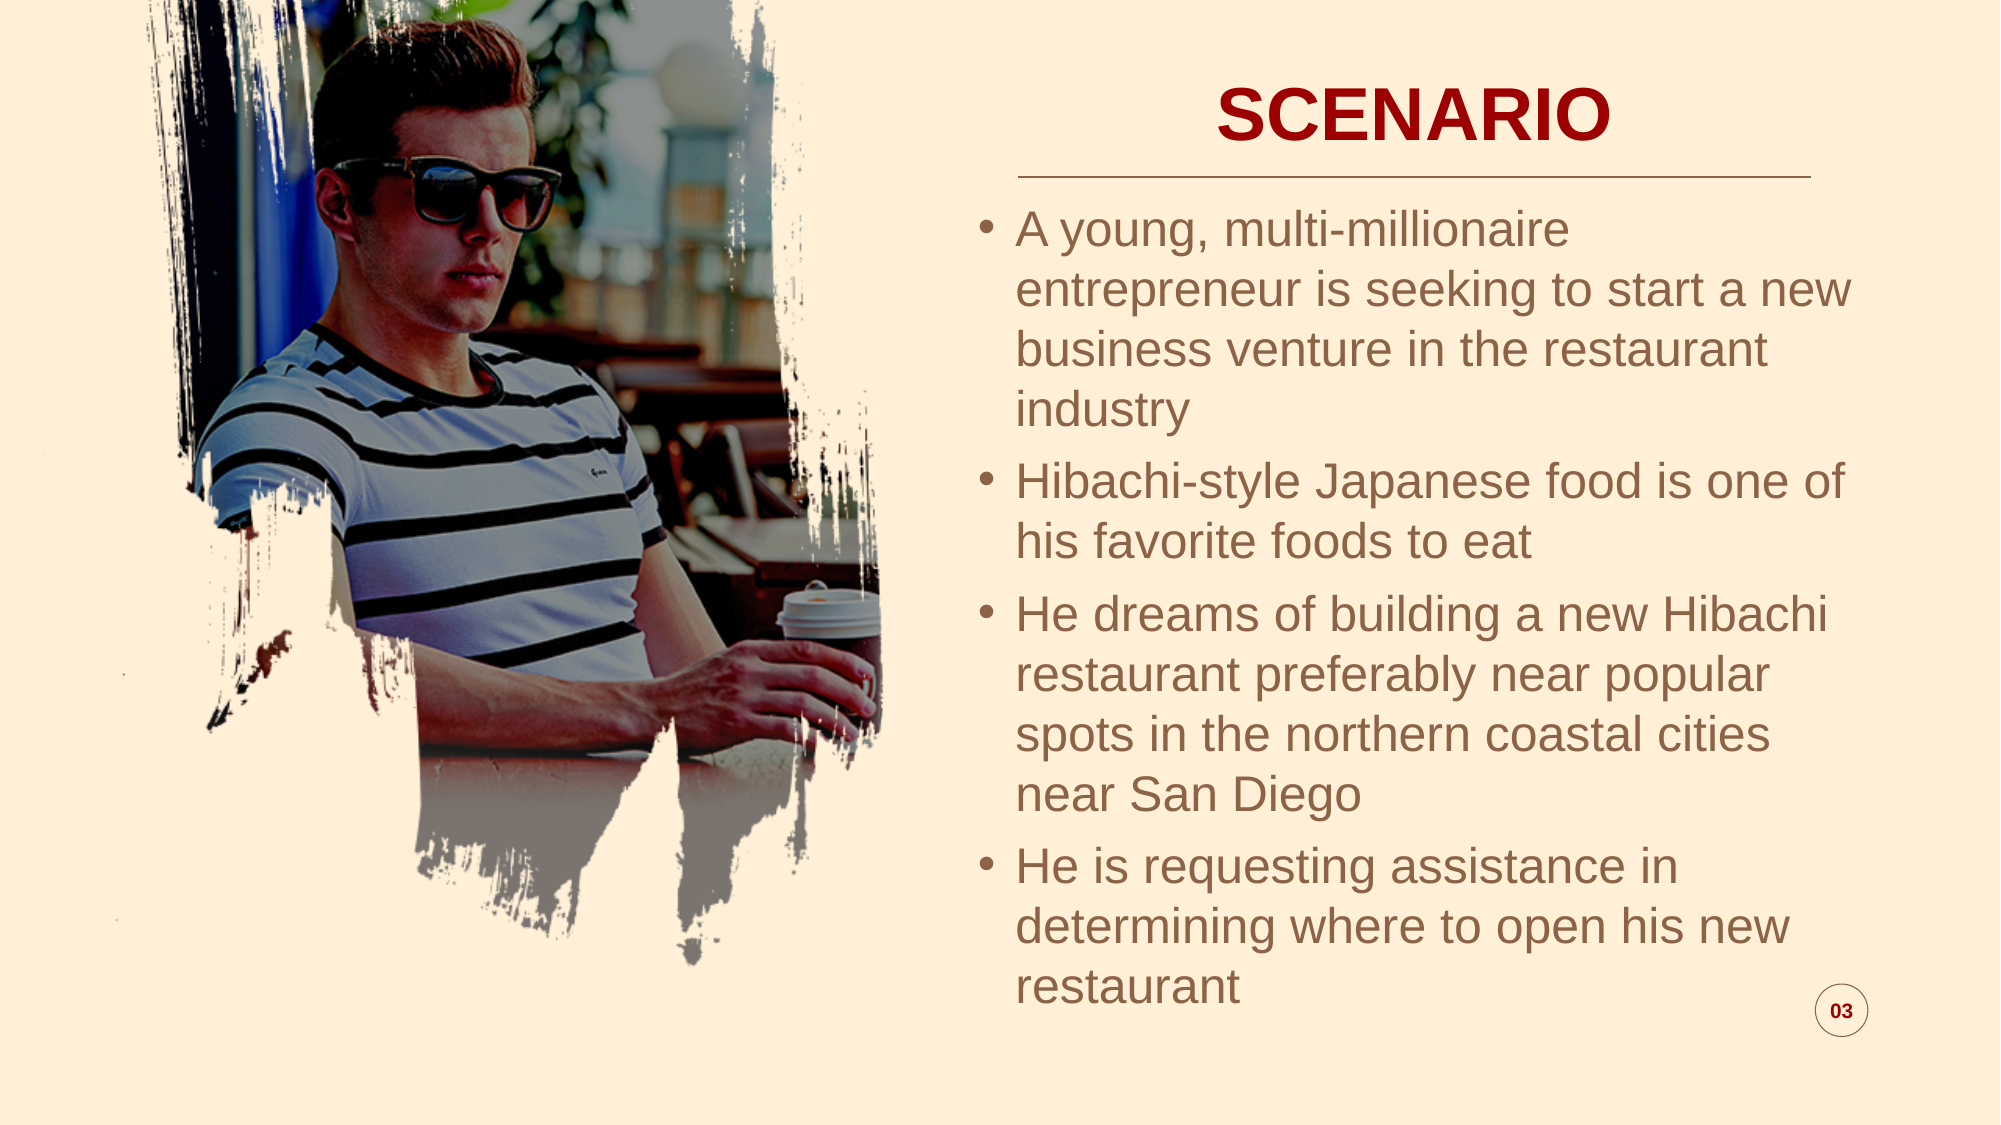

# SCENARIO
A young, multi-millionaire entrepreneur is seeking to start a new business venture in the restaurant industry
Hibachi-style Japanese food is one of his favorite foods to eat
He dreams of building a new Hibachi restaurant preferably near popular spots in the northern coastal cities near San Diego
He is requesting assistance in determining where to open his new restaurant
03